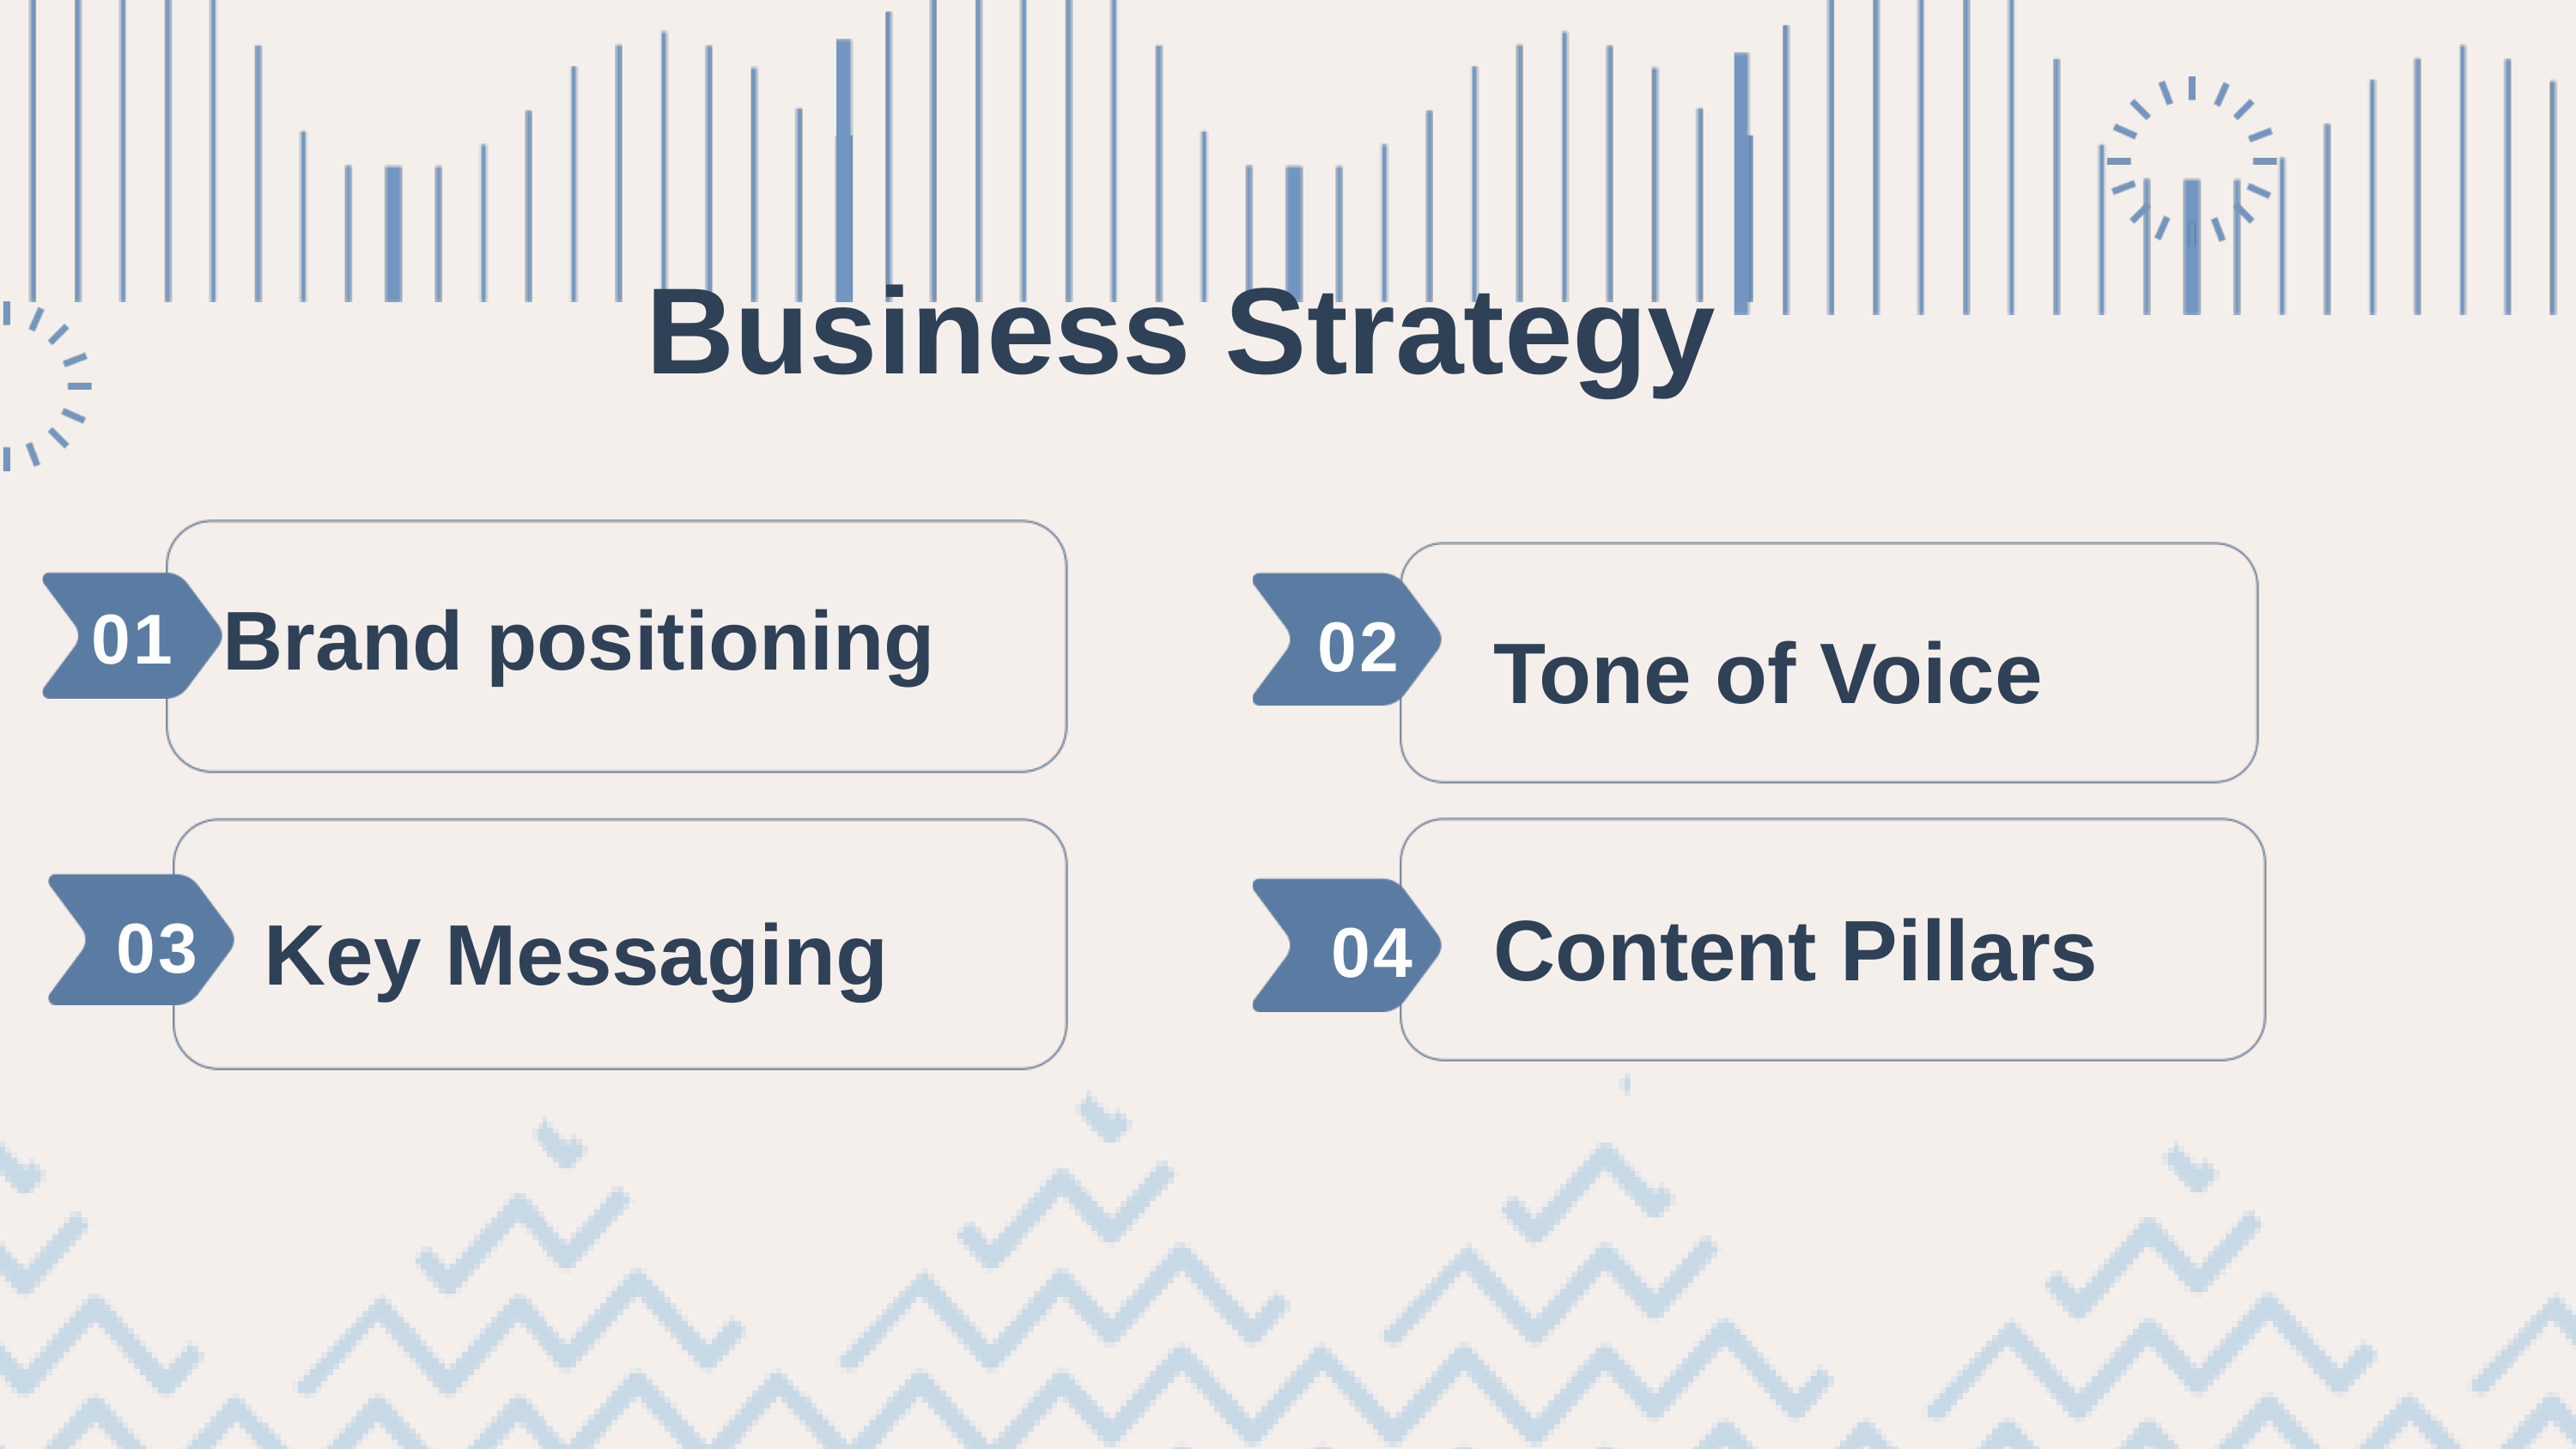

Business Strategy

Brand positioning
01
02
Tone of Voice

Content Pillars
Key Messaging
03
04